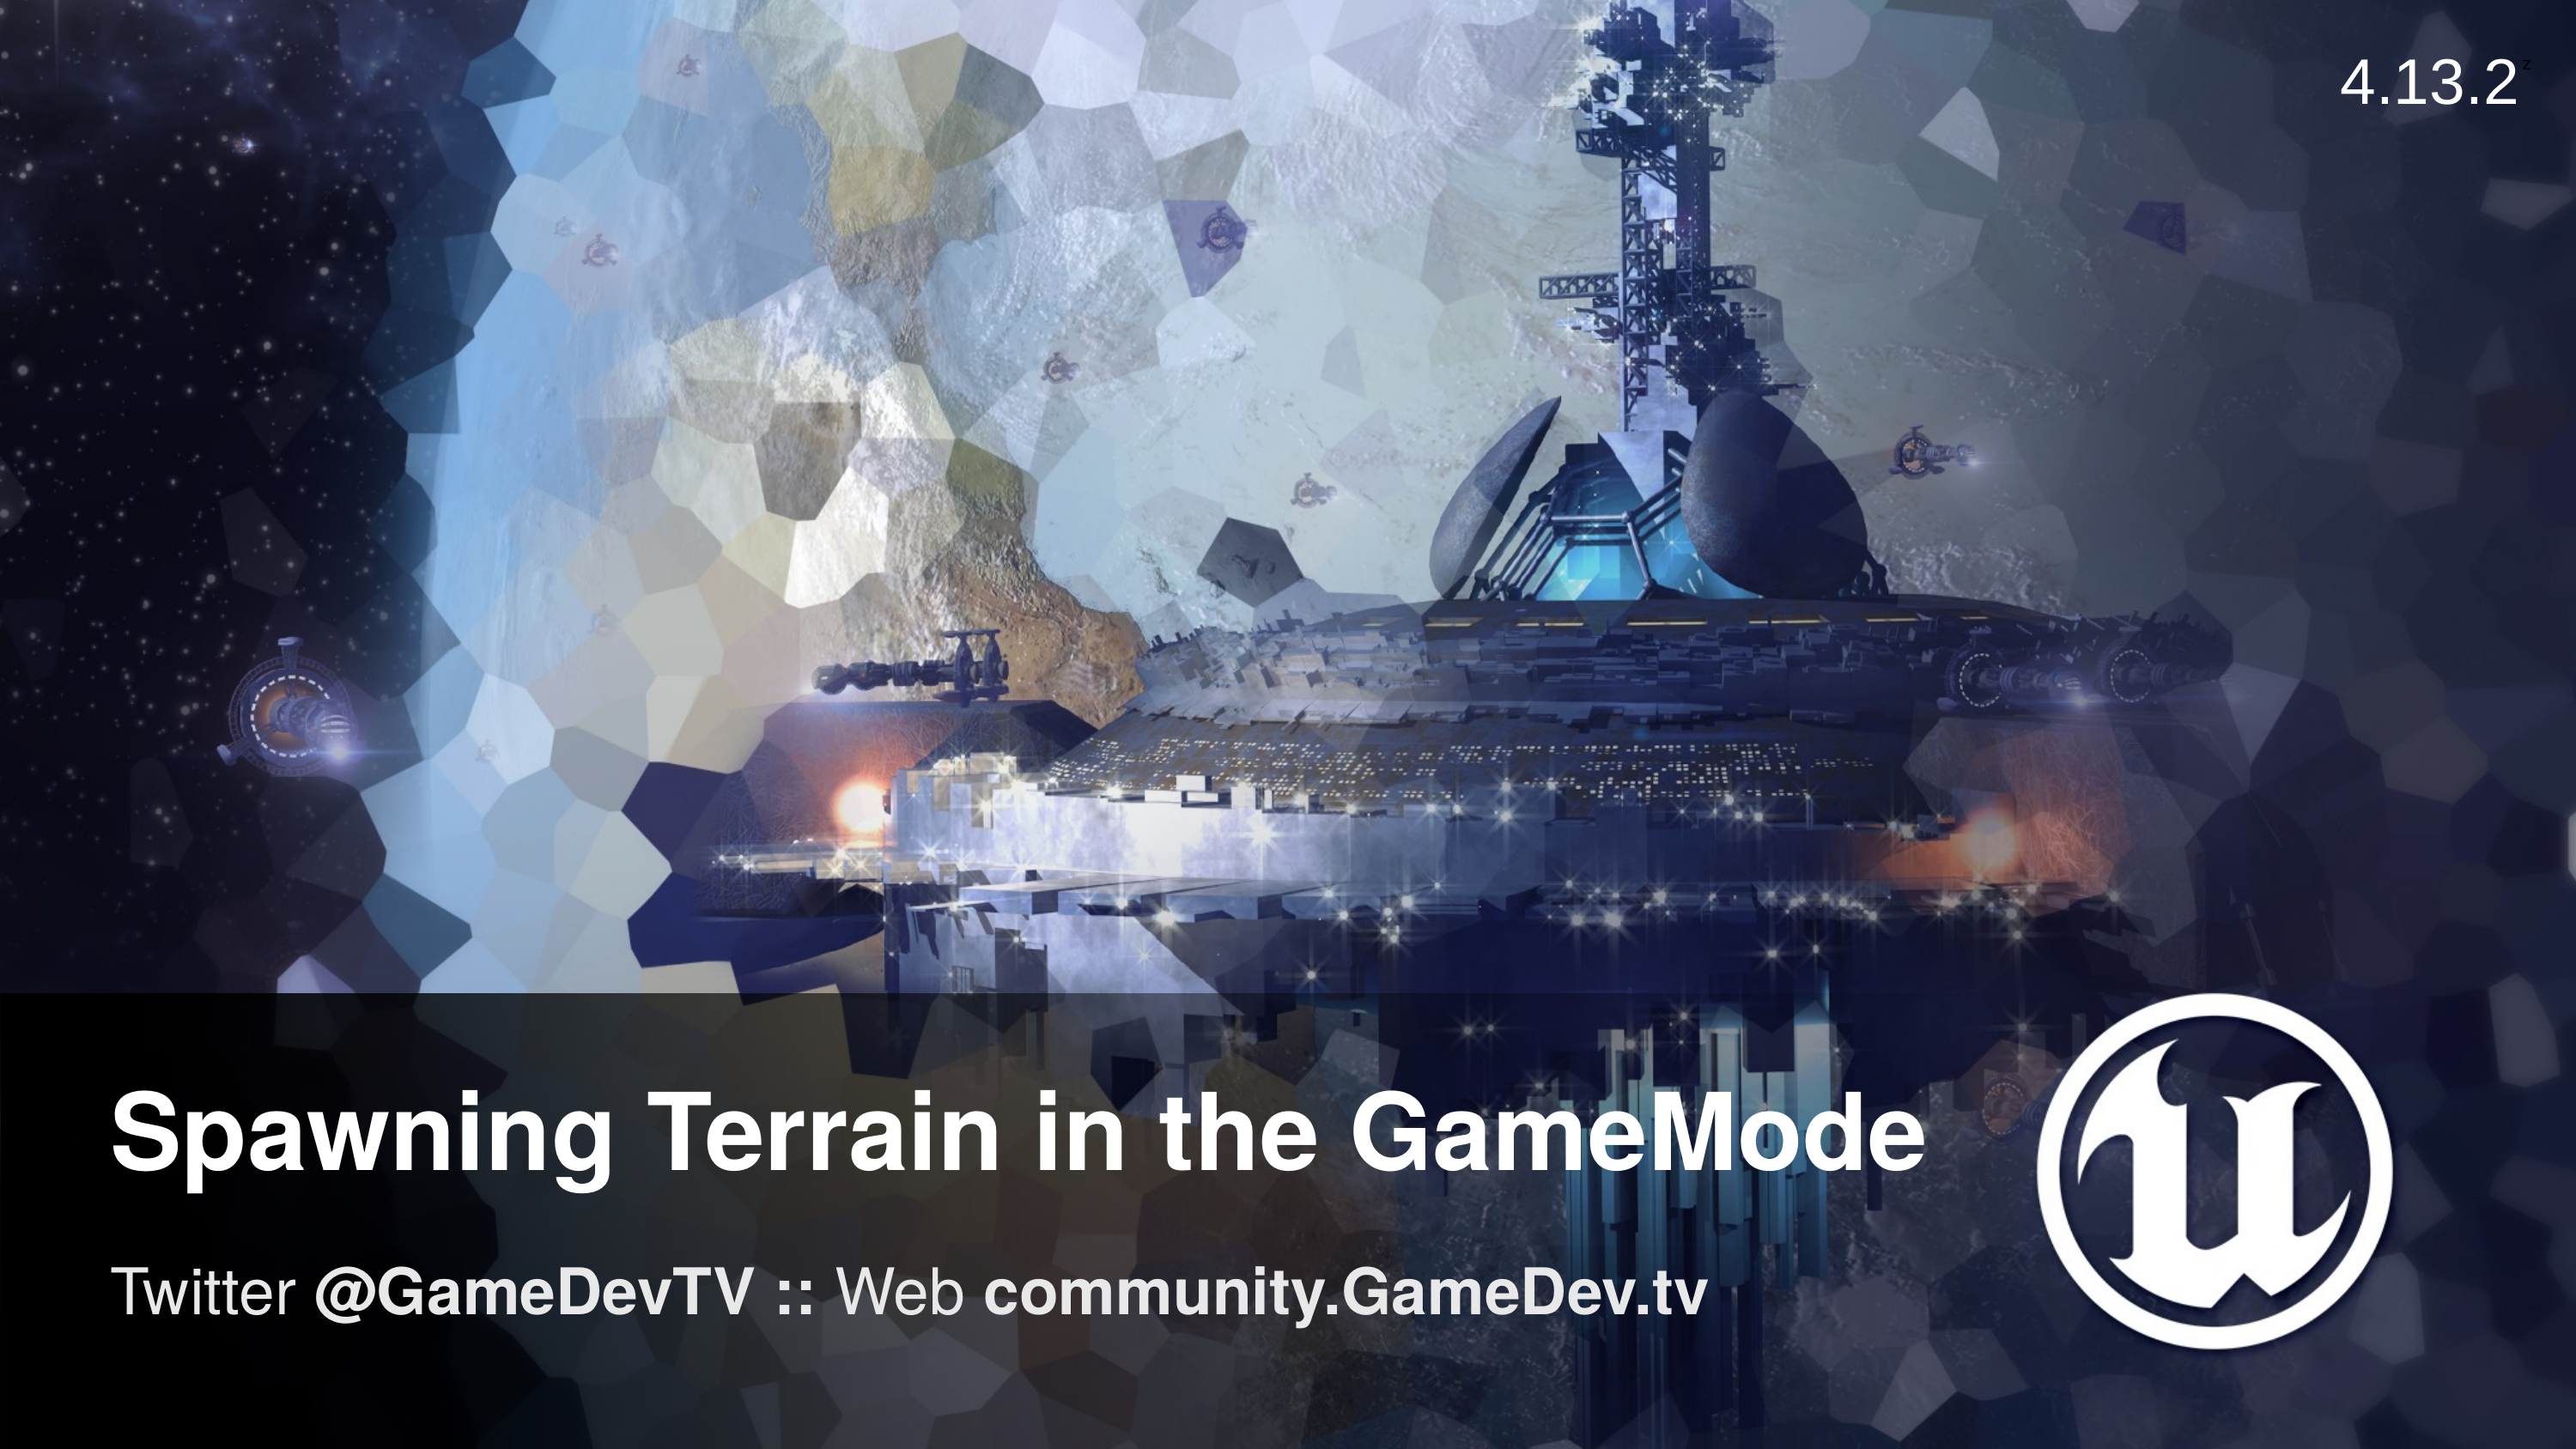

4.13.2
# Spawning Terrain in the GameMode